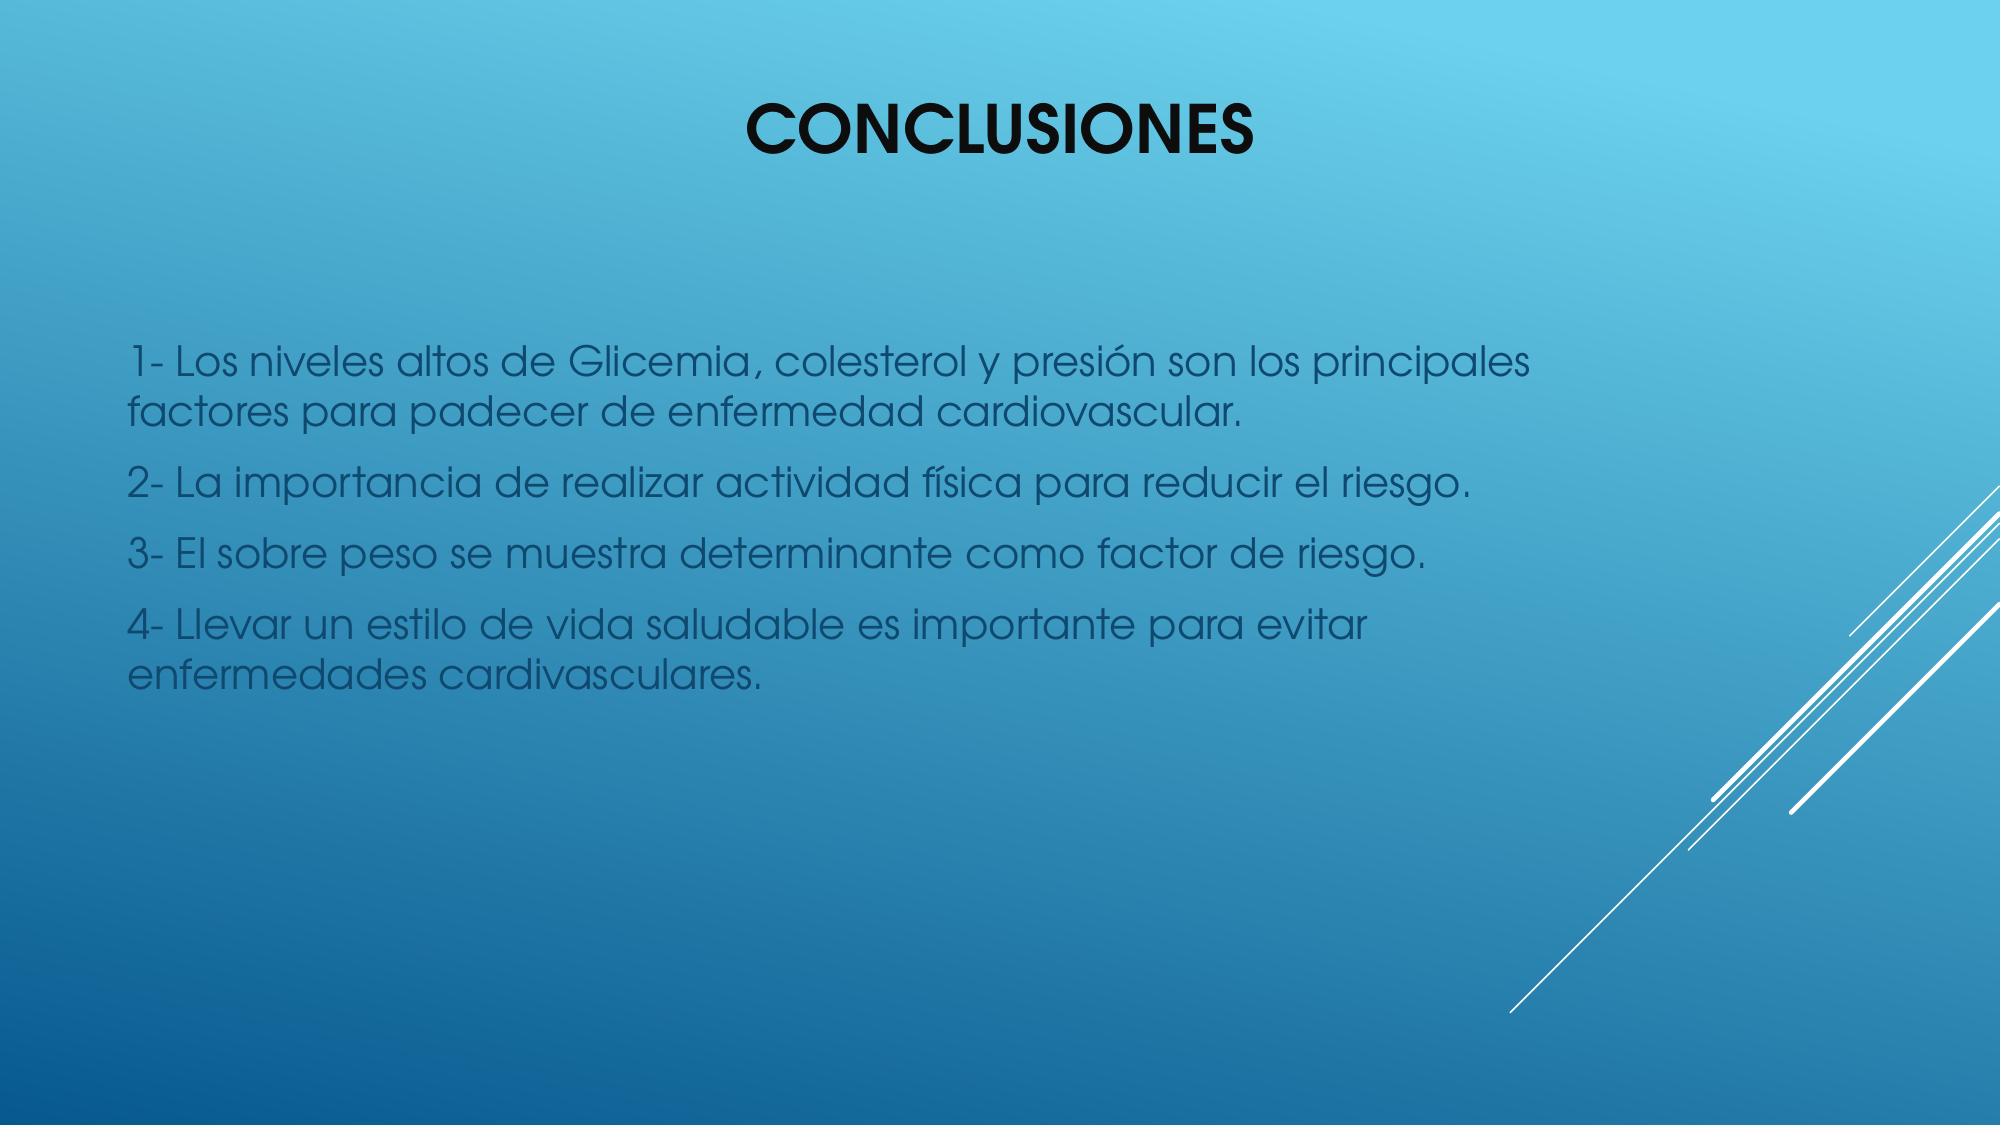

# conclusiones
1- Los niveles altos de Glicemia, colesterol y presión son los principales factores para padecer de enfermedad cardiovascular.
2- La importancia de realizar actividad física para reducir el riesgo.
3- El sobre peso se muestra determinante como factor de riesgo.
4- Llevar un estilo de vida saludable es importante para evitar enfermedades cardivasculares.